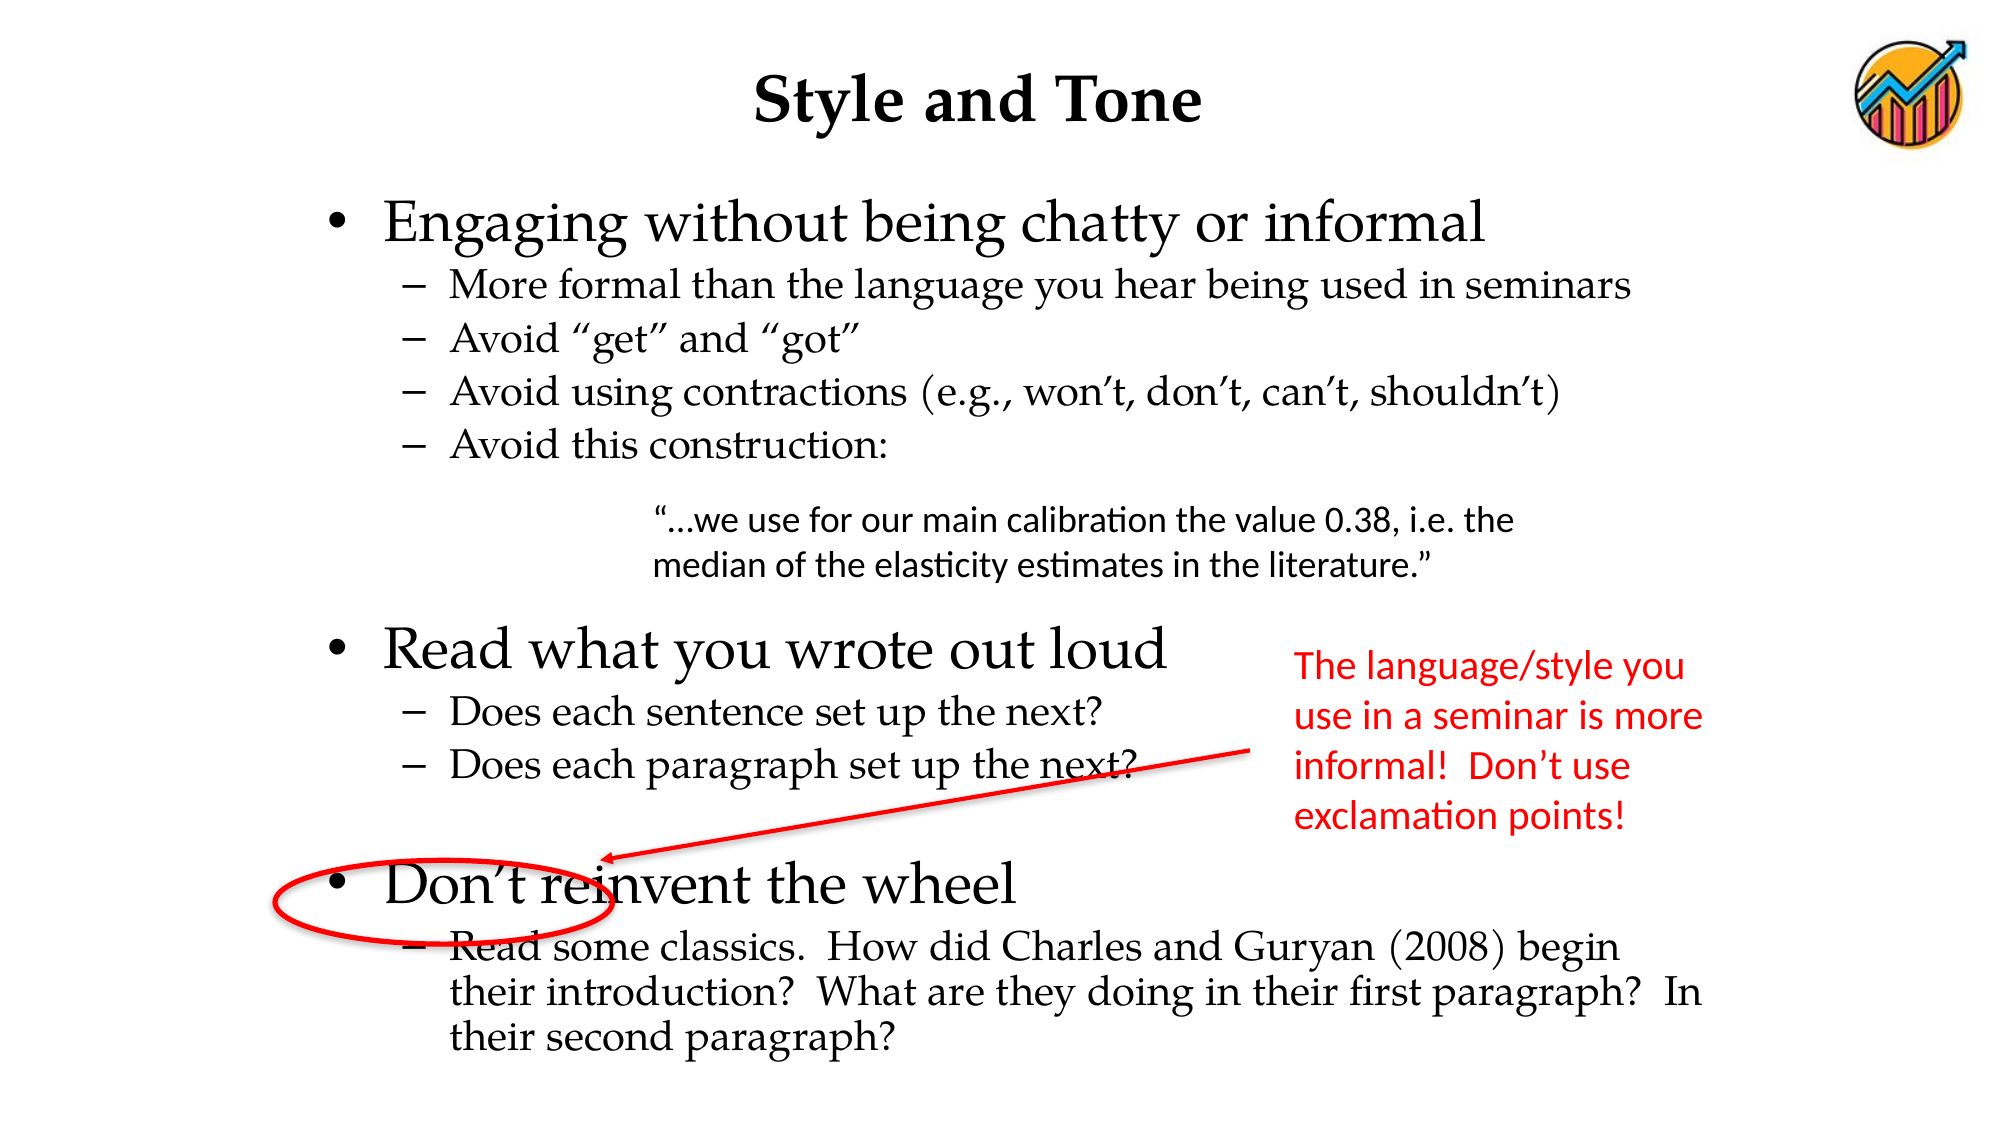

Style and Tone

Engaging without being chatty or informal
More formal than the language you hear being used in seminars
Avoid “get” and “got”
Avoid using contractions (e.g., won’t, don’t, can’t, shouldn’t)
Avoid this construction:

Read what you wrote out loud
Does each sentence set up the next?
Does each paragraph set up the next?

Don’t reinvent the wheel
Read some classics.  How did Charles and Guryan (2008) begin their introduction?  What are they doing in their first paragraph?  In their second paragraph?

“…we use for our main calibration the value 0.38, i.e. the median of the elasticity estimates in the literature.”
The language/style you use in a seminar is more informal!  Don’t use exclamation points!